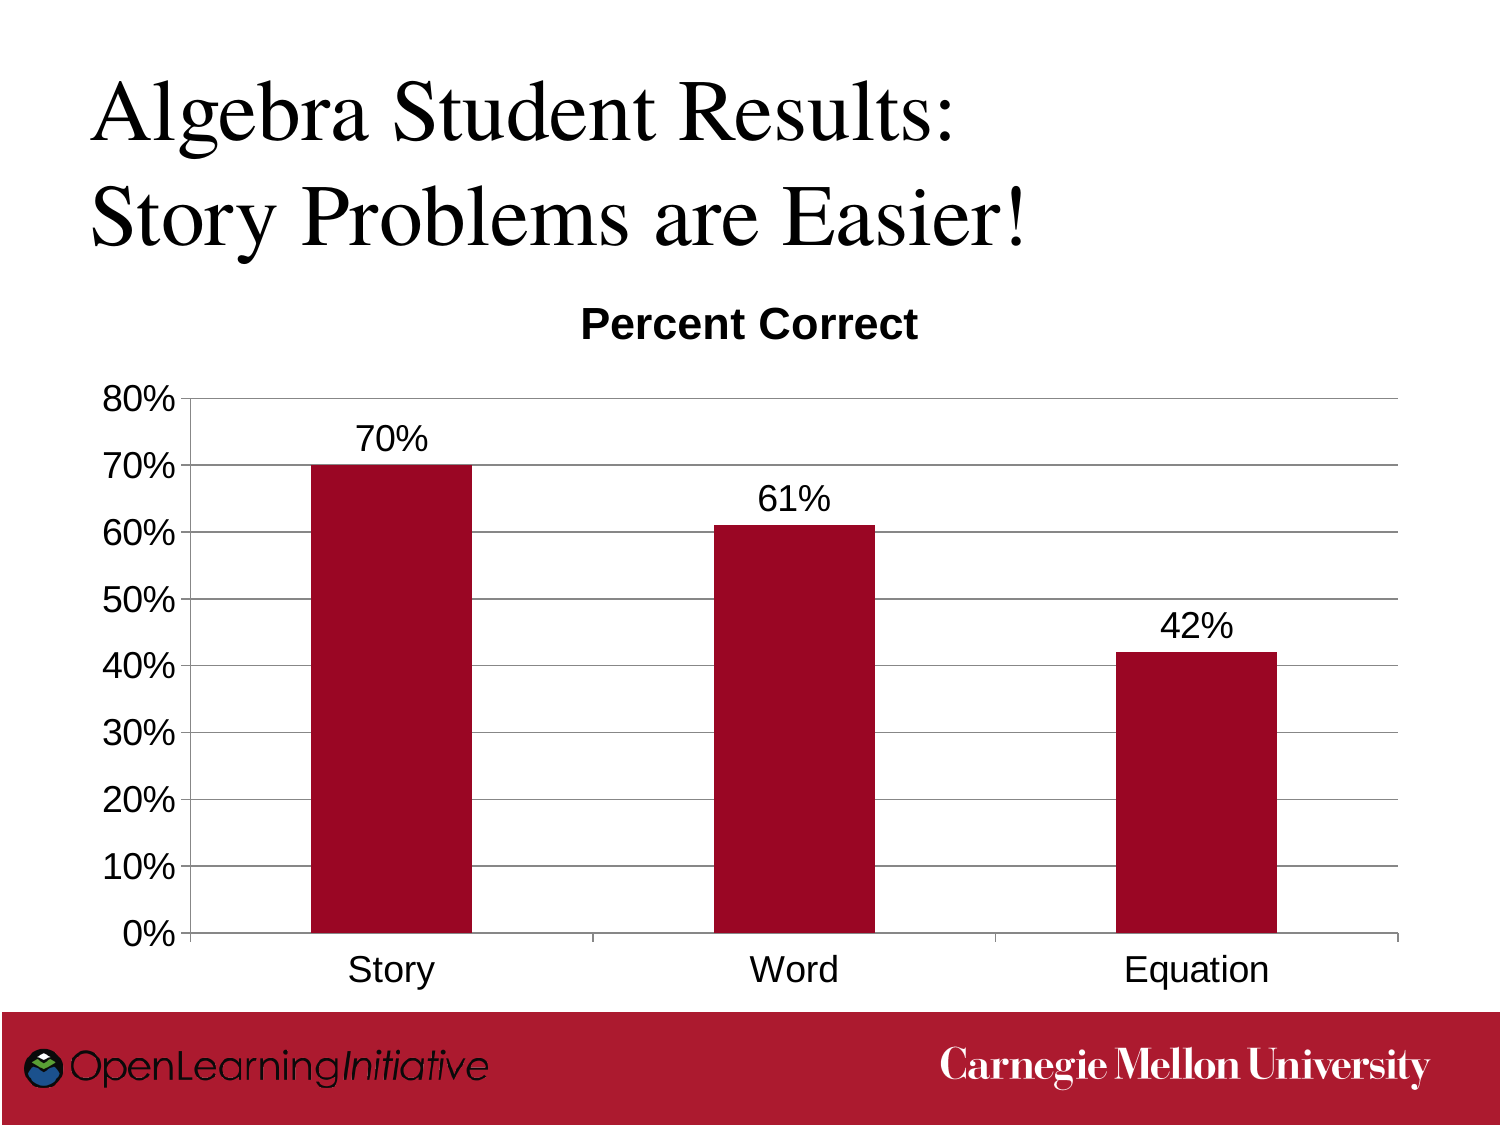

# Algebra Student Results: Story Problems are Easier!

### Chart:

| Category | Percent Correct |
|---|---|
| Story | 0.7 |
| Word | 0.61 |
| Equation | 0.42 |